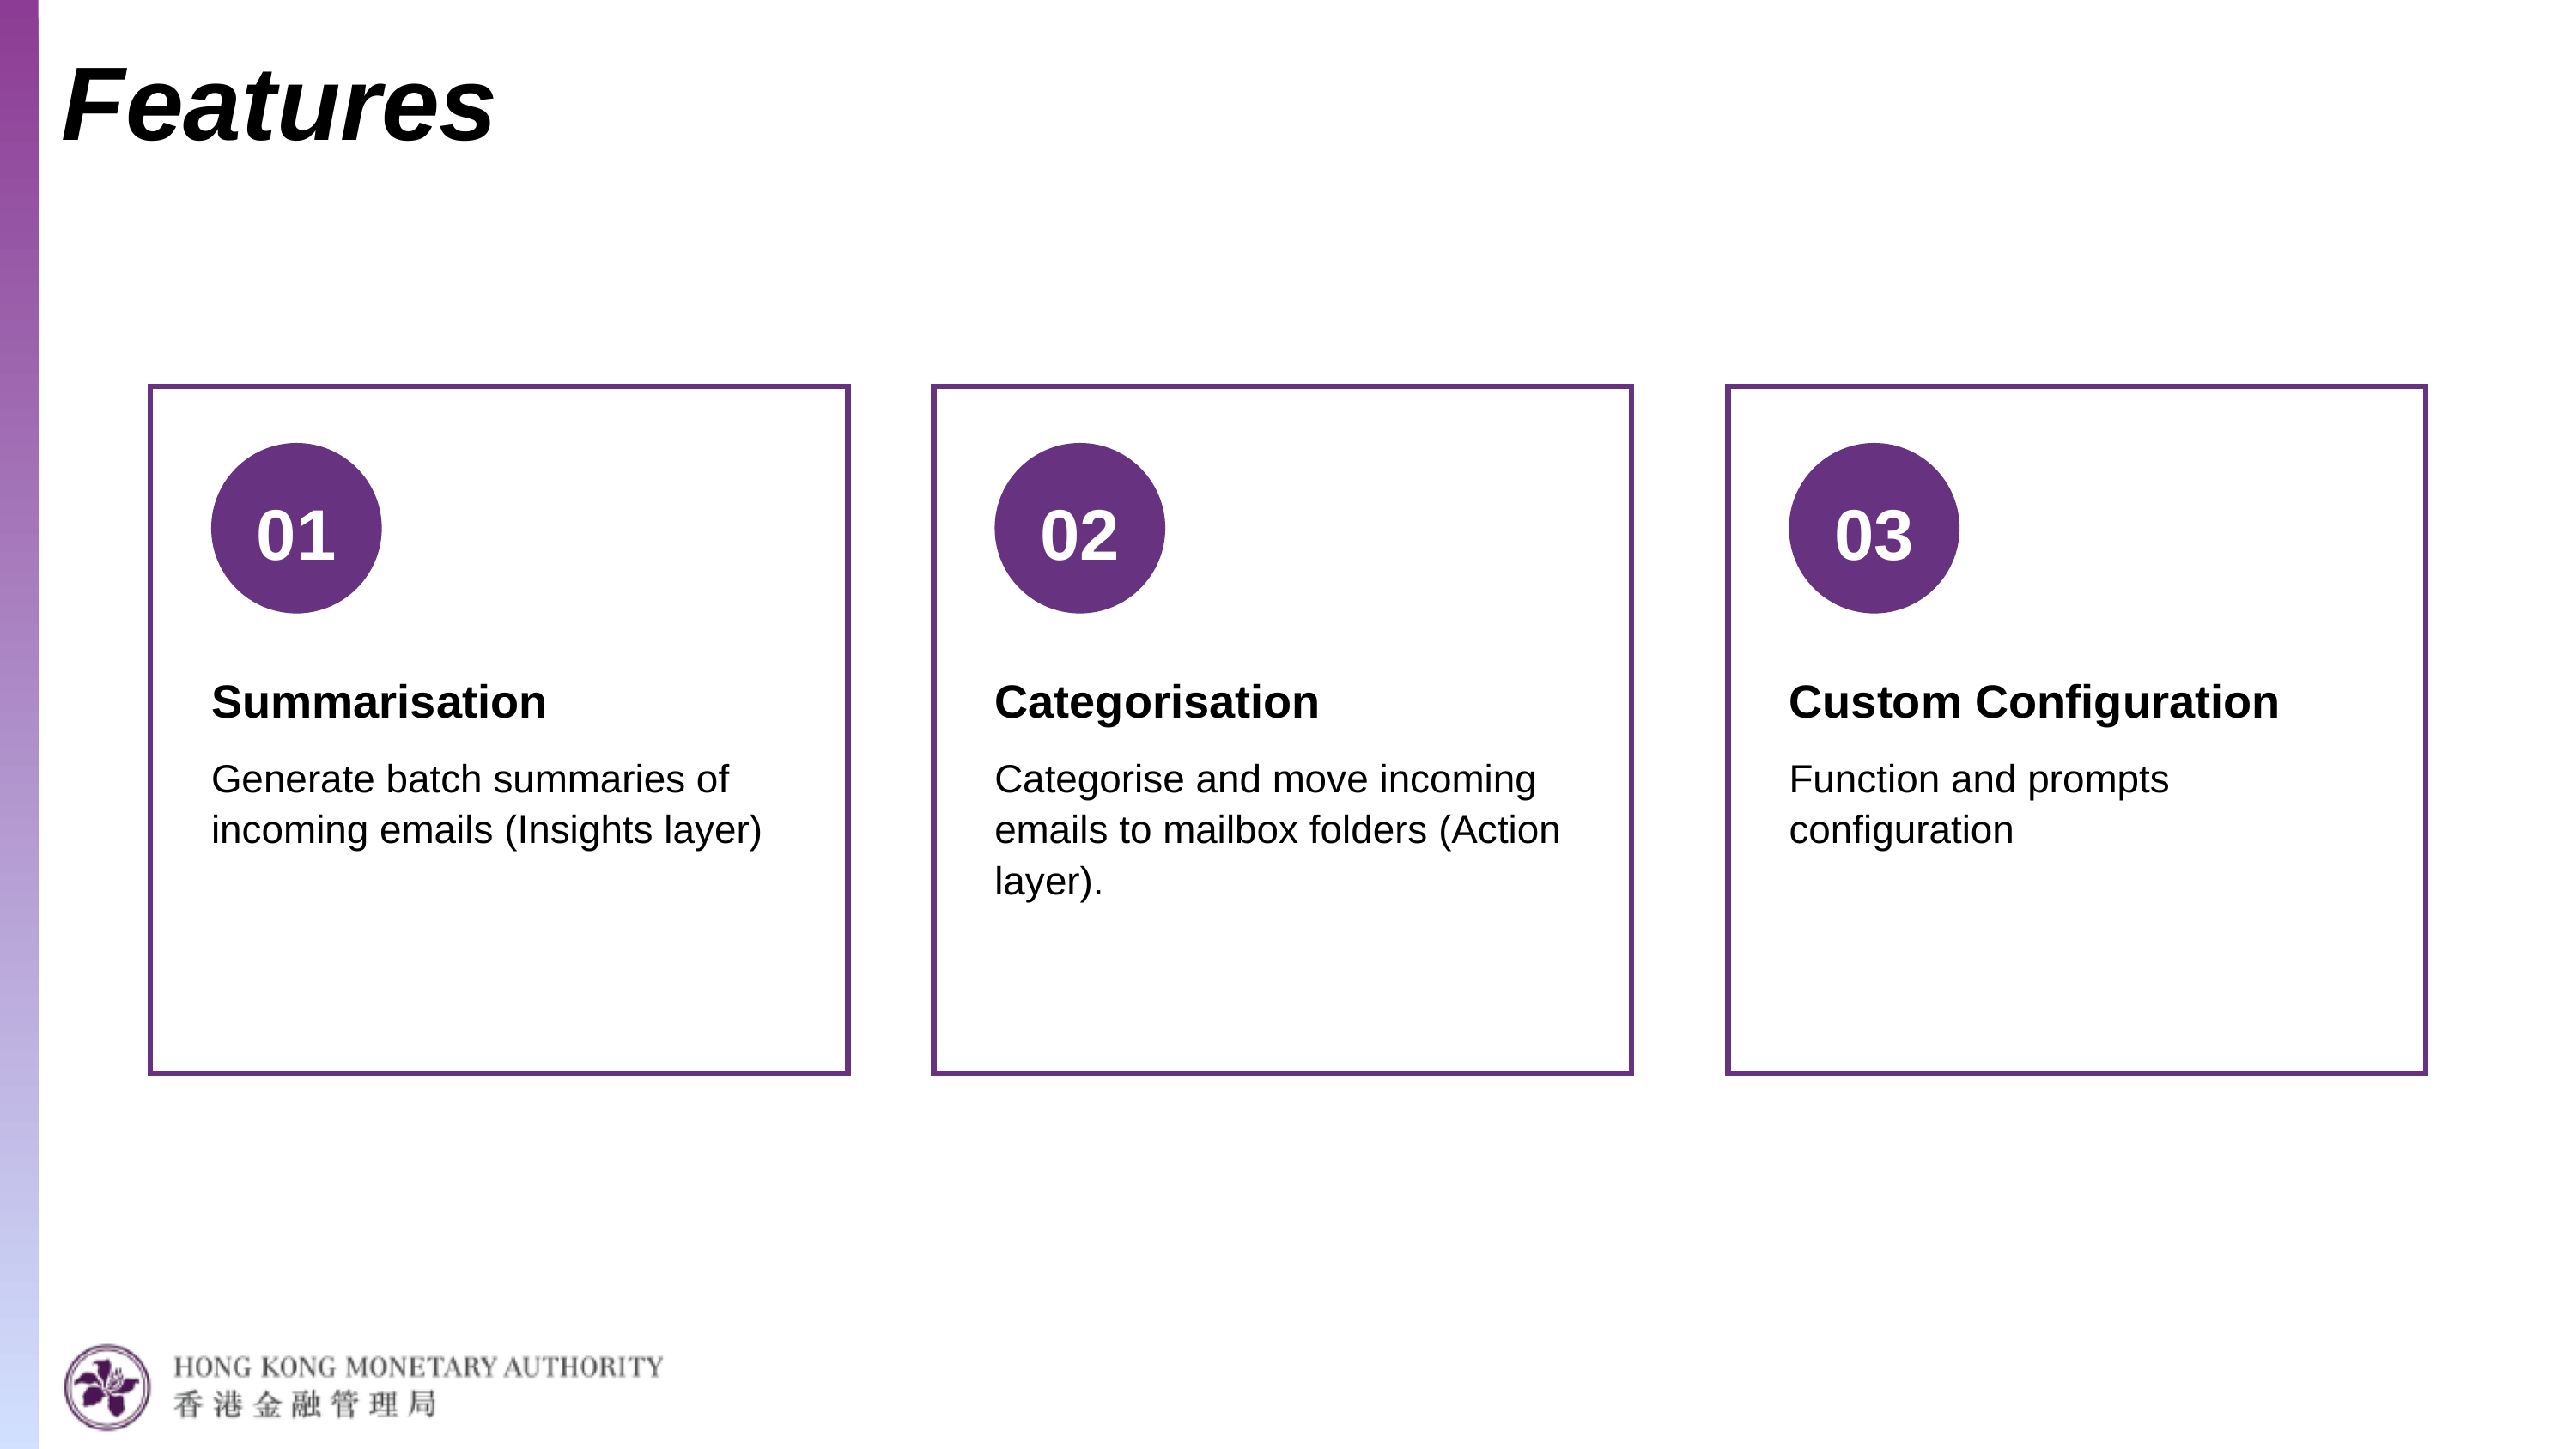

Features

01

02

03
Summarisation
Generate batch summaries of incoming emails (Insights layer)
Categorisation
Categorise and move incoming emails to mailbox folders (Action layer).
Custom Configuration
Function and prompts configuration